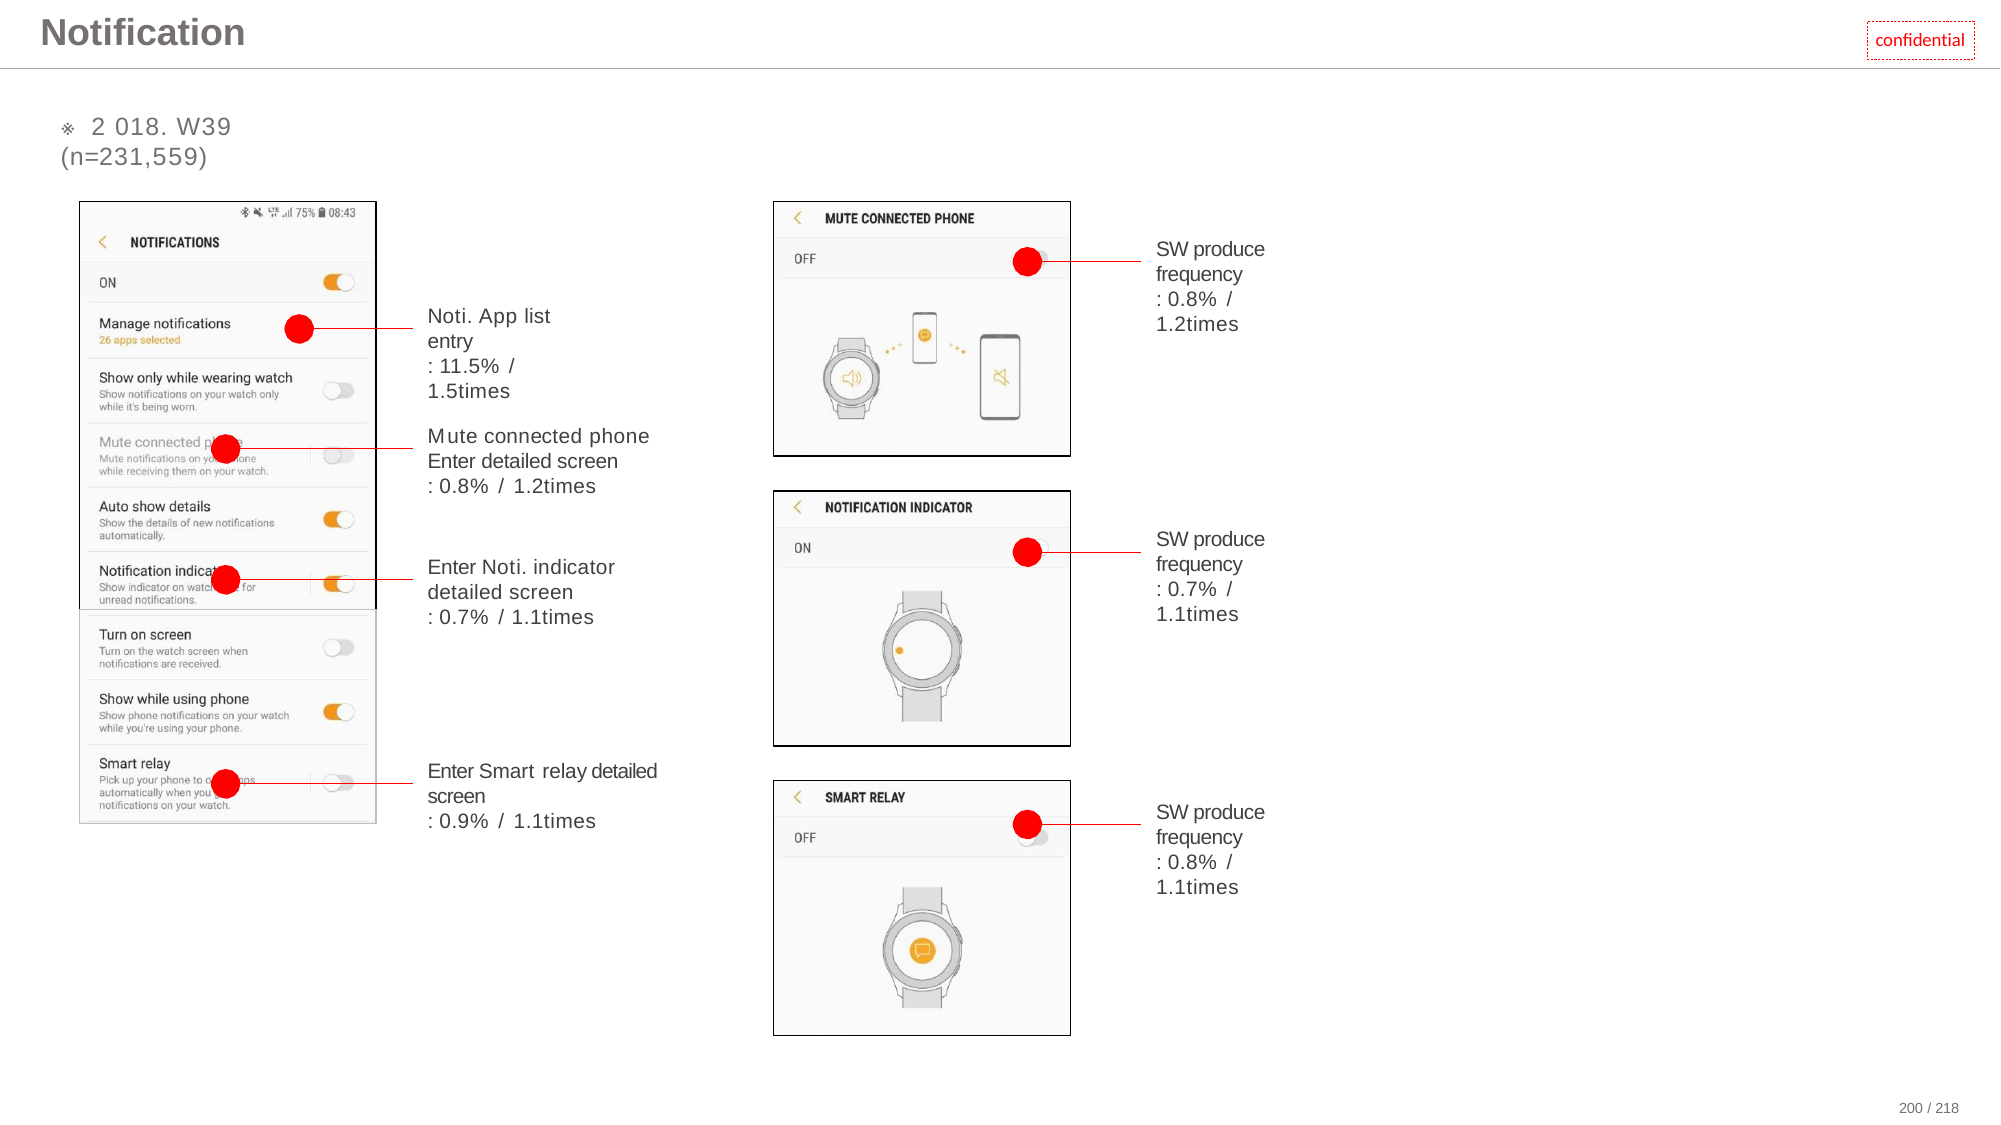

# Notification
confidential
※2018. W39 (n=231,559)

SW produce frequency
: 0.8% / 1.2times

Noti. App list entry
: 11.5% / 1.5times

Mute connected phone Enter detailed screen
: 0.8% / 1.2times

SW produce frequency
: 0.7% / 1.1times

Enter Noti. indicator detailed screen
: 0.7% / 1.1times

Enter Smart relay detailed screen
: 0.9% / 1.1times

SW produce frequency
: 0.8% / 1.1times

200 / 218